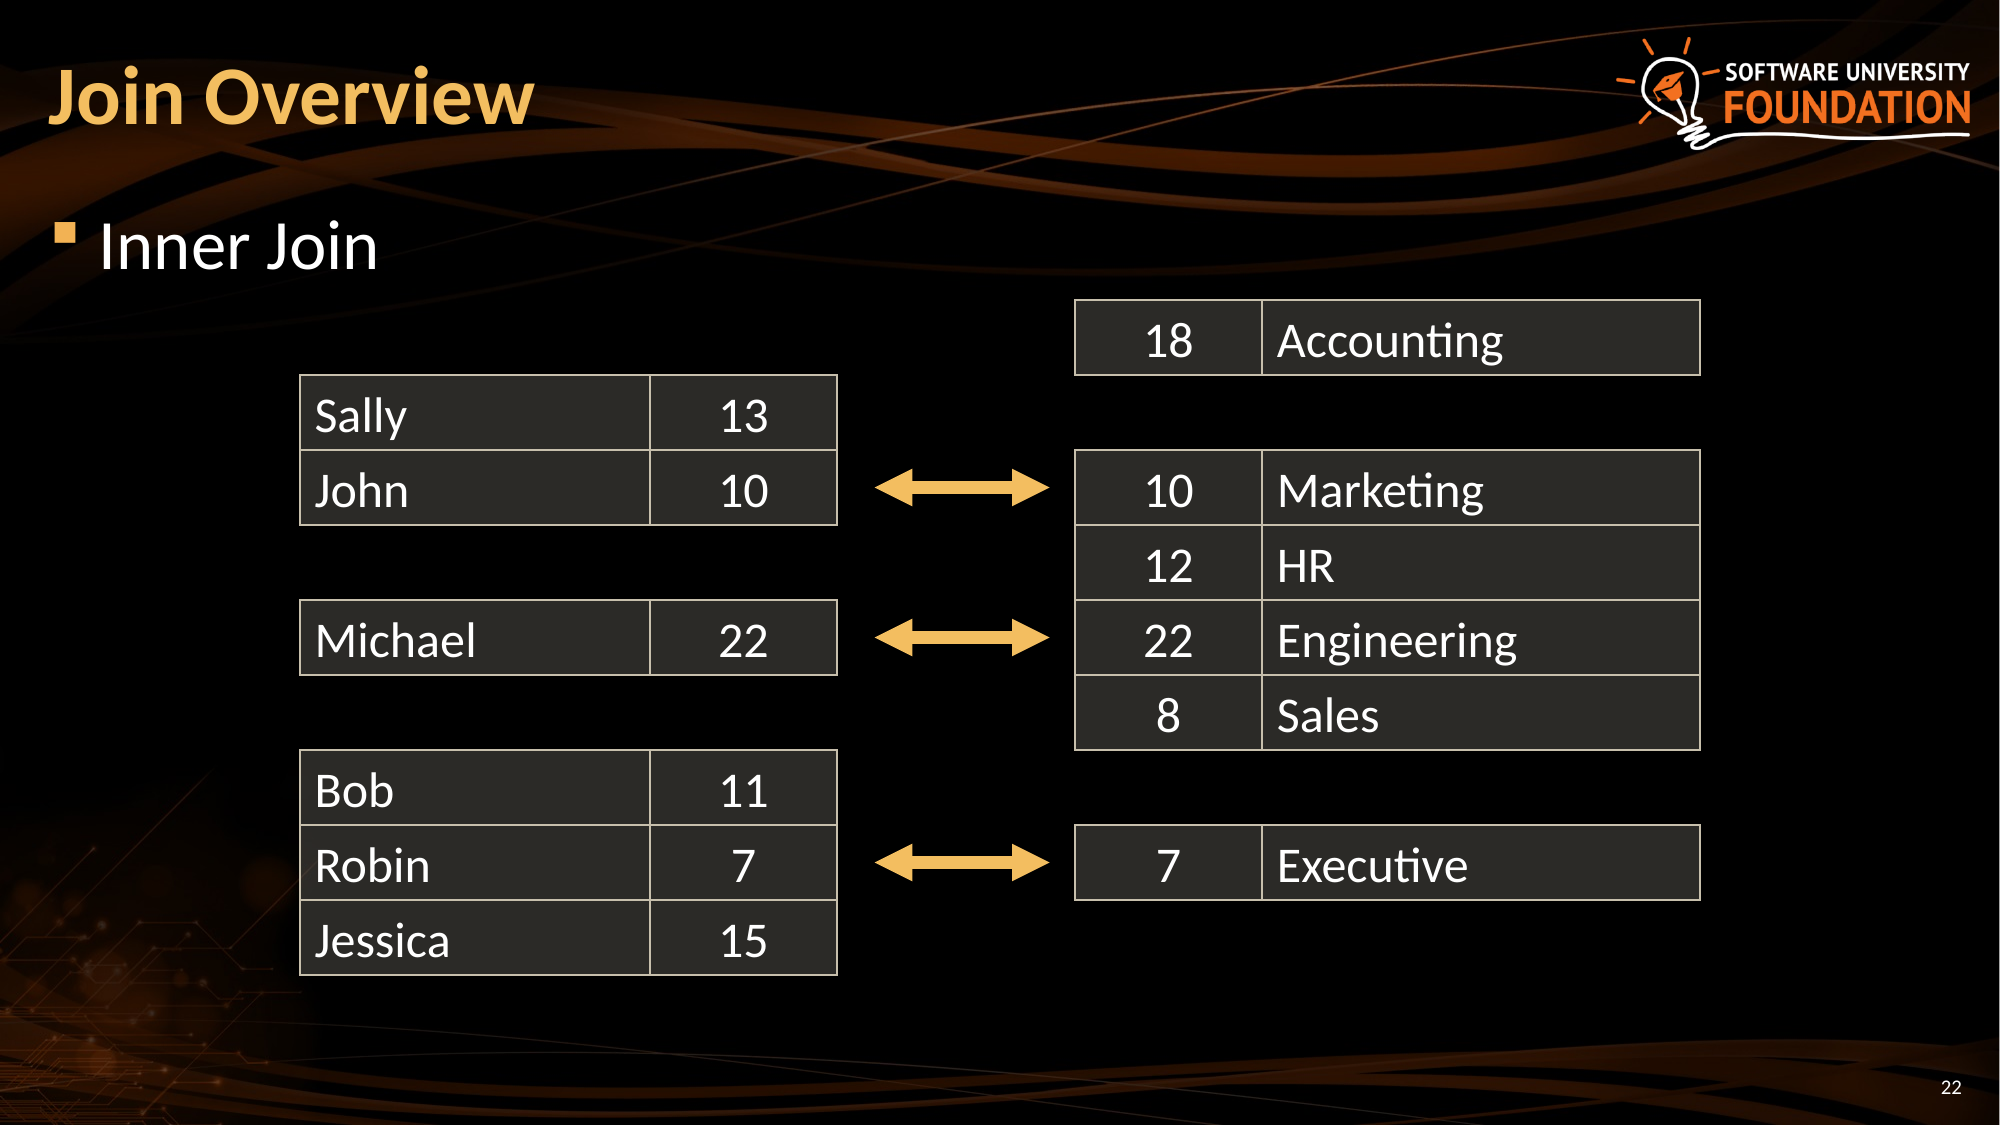

# Join Overview
Inner Join
18
Accounting
Sally
13
12
HR
8
Sales
Bob
11
Jessica
15
John
10
10
Marketing
Michael
22
22
Engineering
Robin
7
7
Executive
22